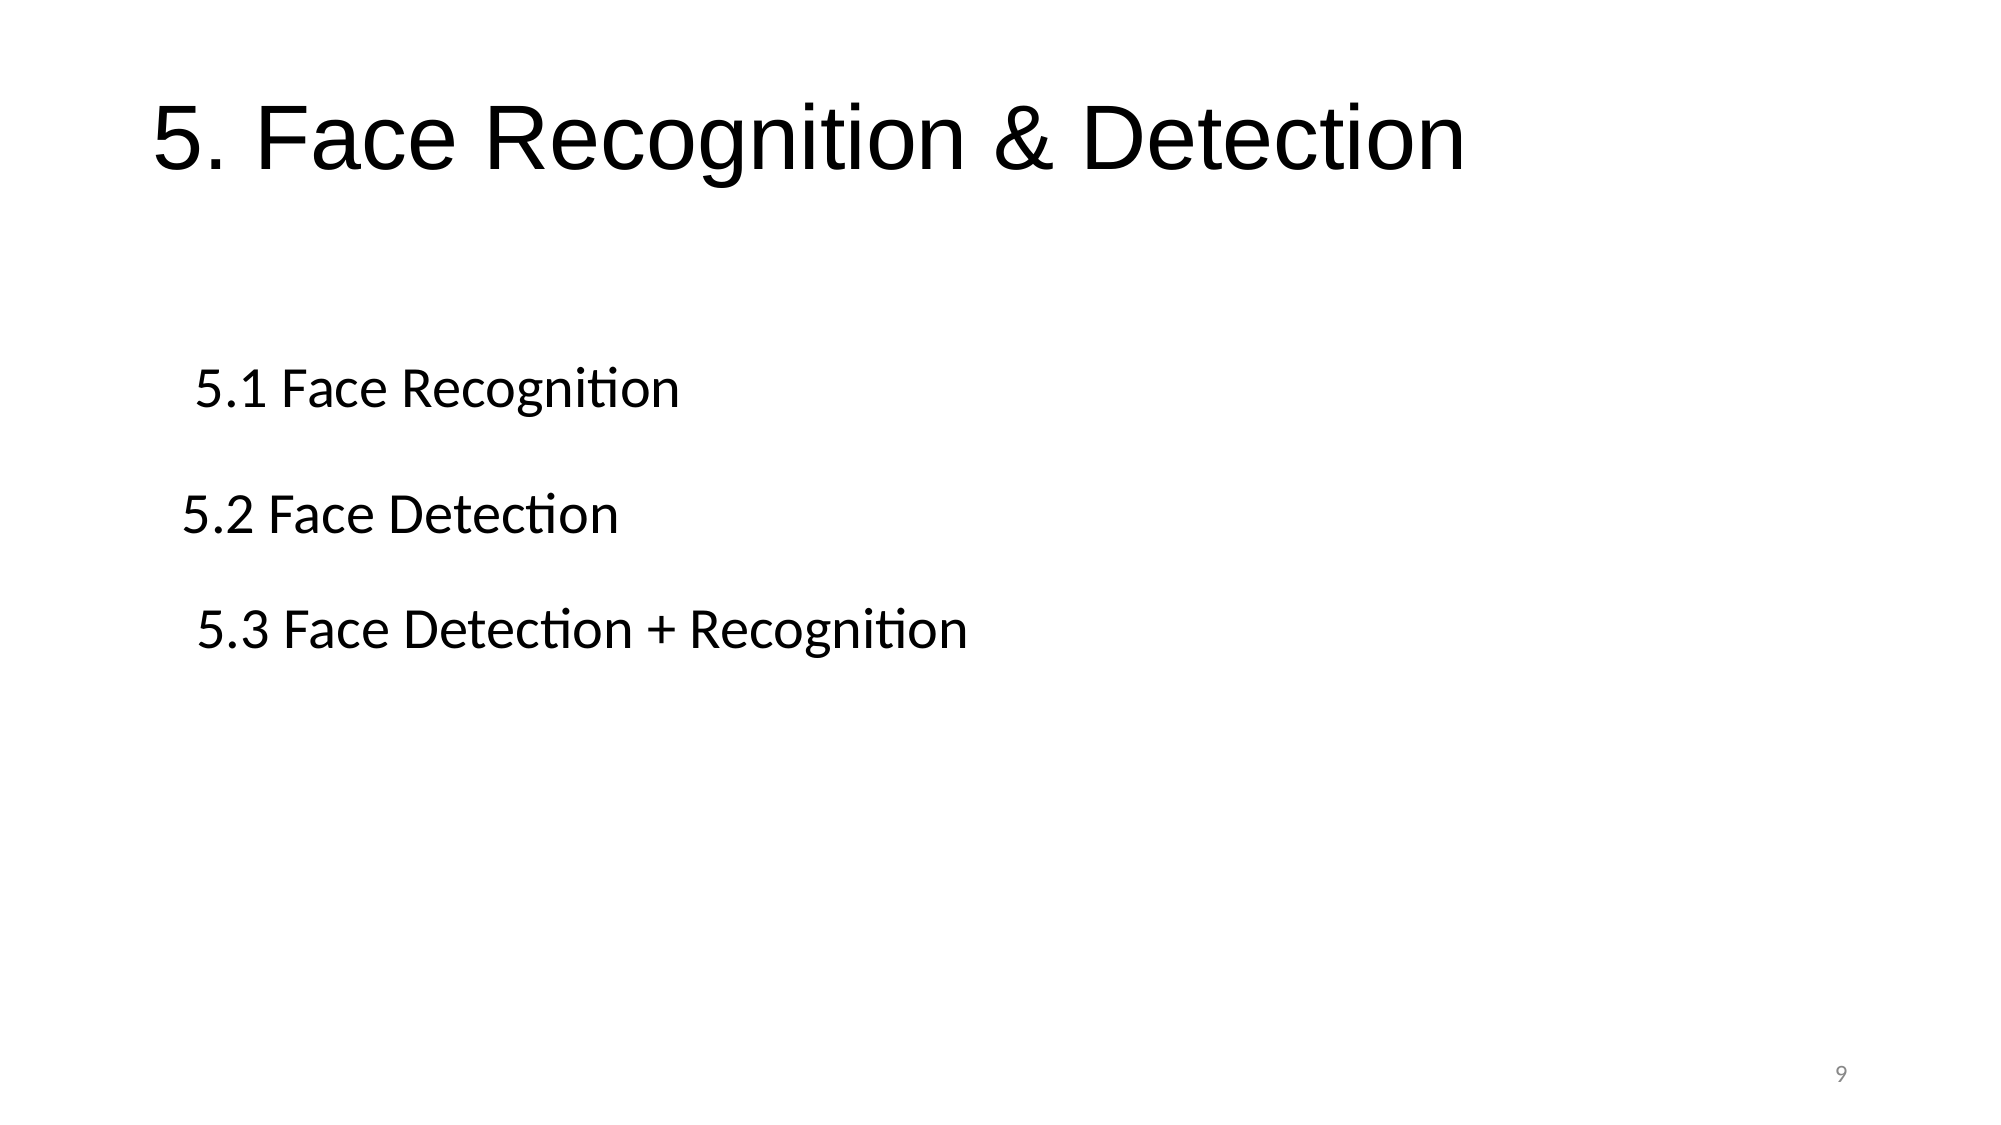

# 5. Face Recognition & Detection
 5.1 Face Recognition
5.2 Face Detection
5.3 Face Detection + Recognition
9